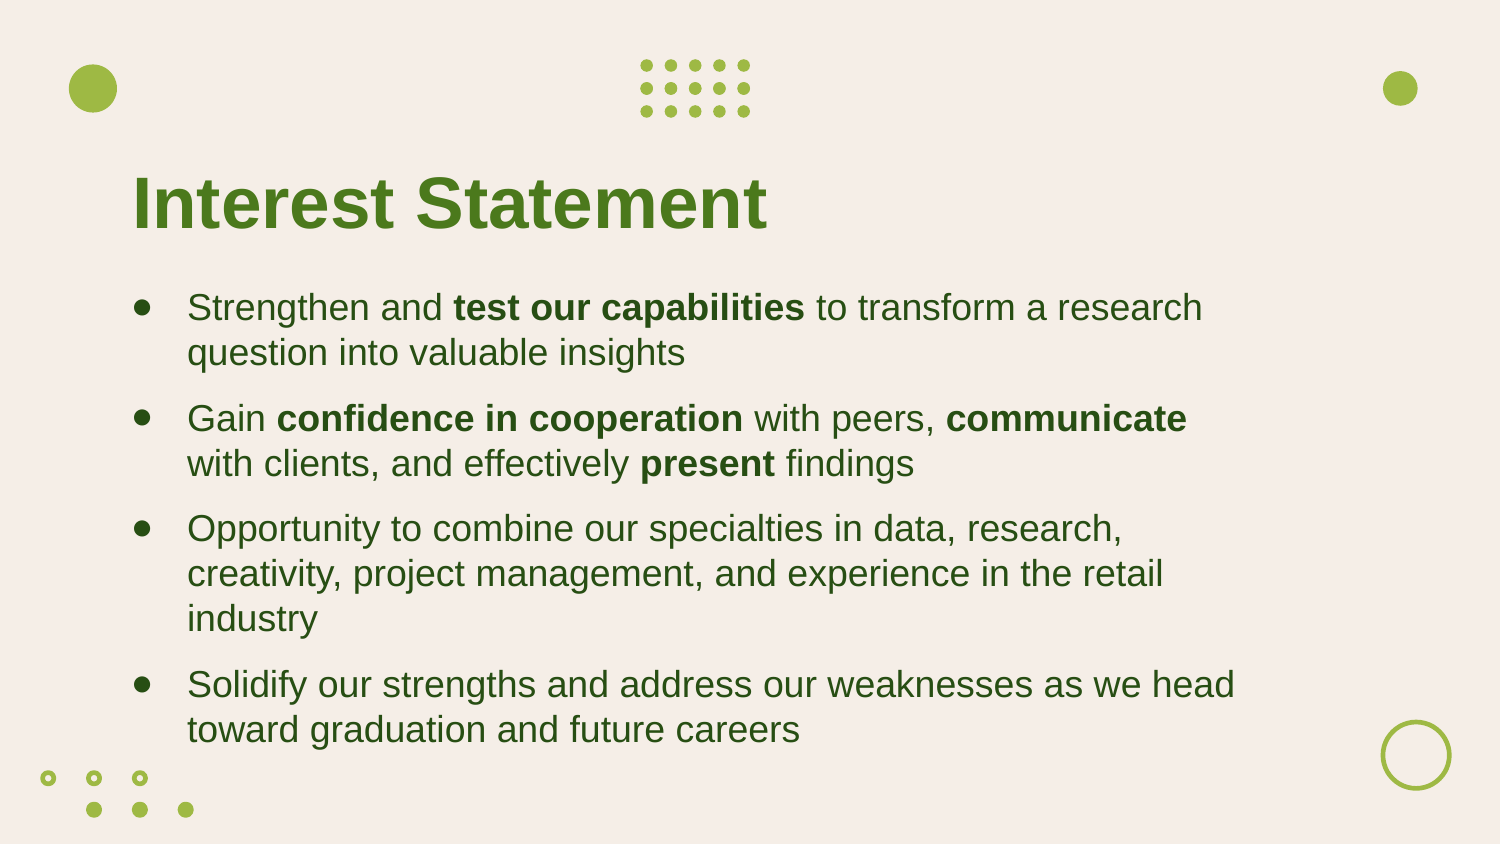

# Interest Statement
Strengthen and test our capabilities to transform a research question into valuable insights
Gain confidence in cooperation with peers, communicate with clients, and effectively present findings
Opportunity to combine our specialties in data, research, creativity, project management, and experience in the retail industry
Solidify our strengths and address our weaknesses as we head toward graduation and future careers